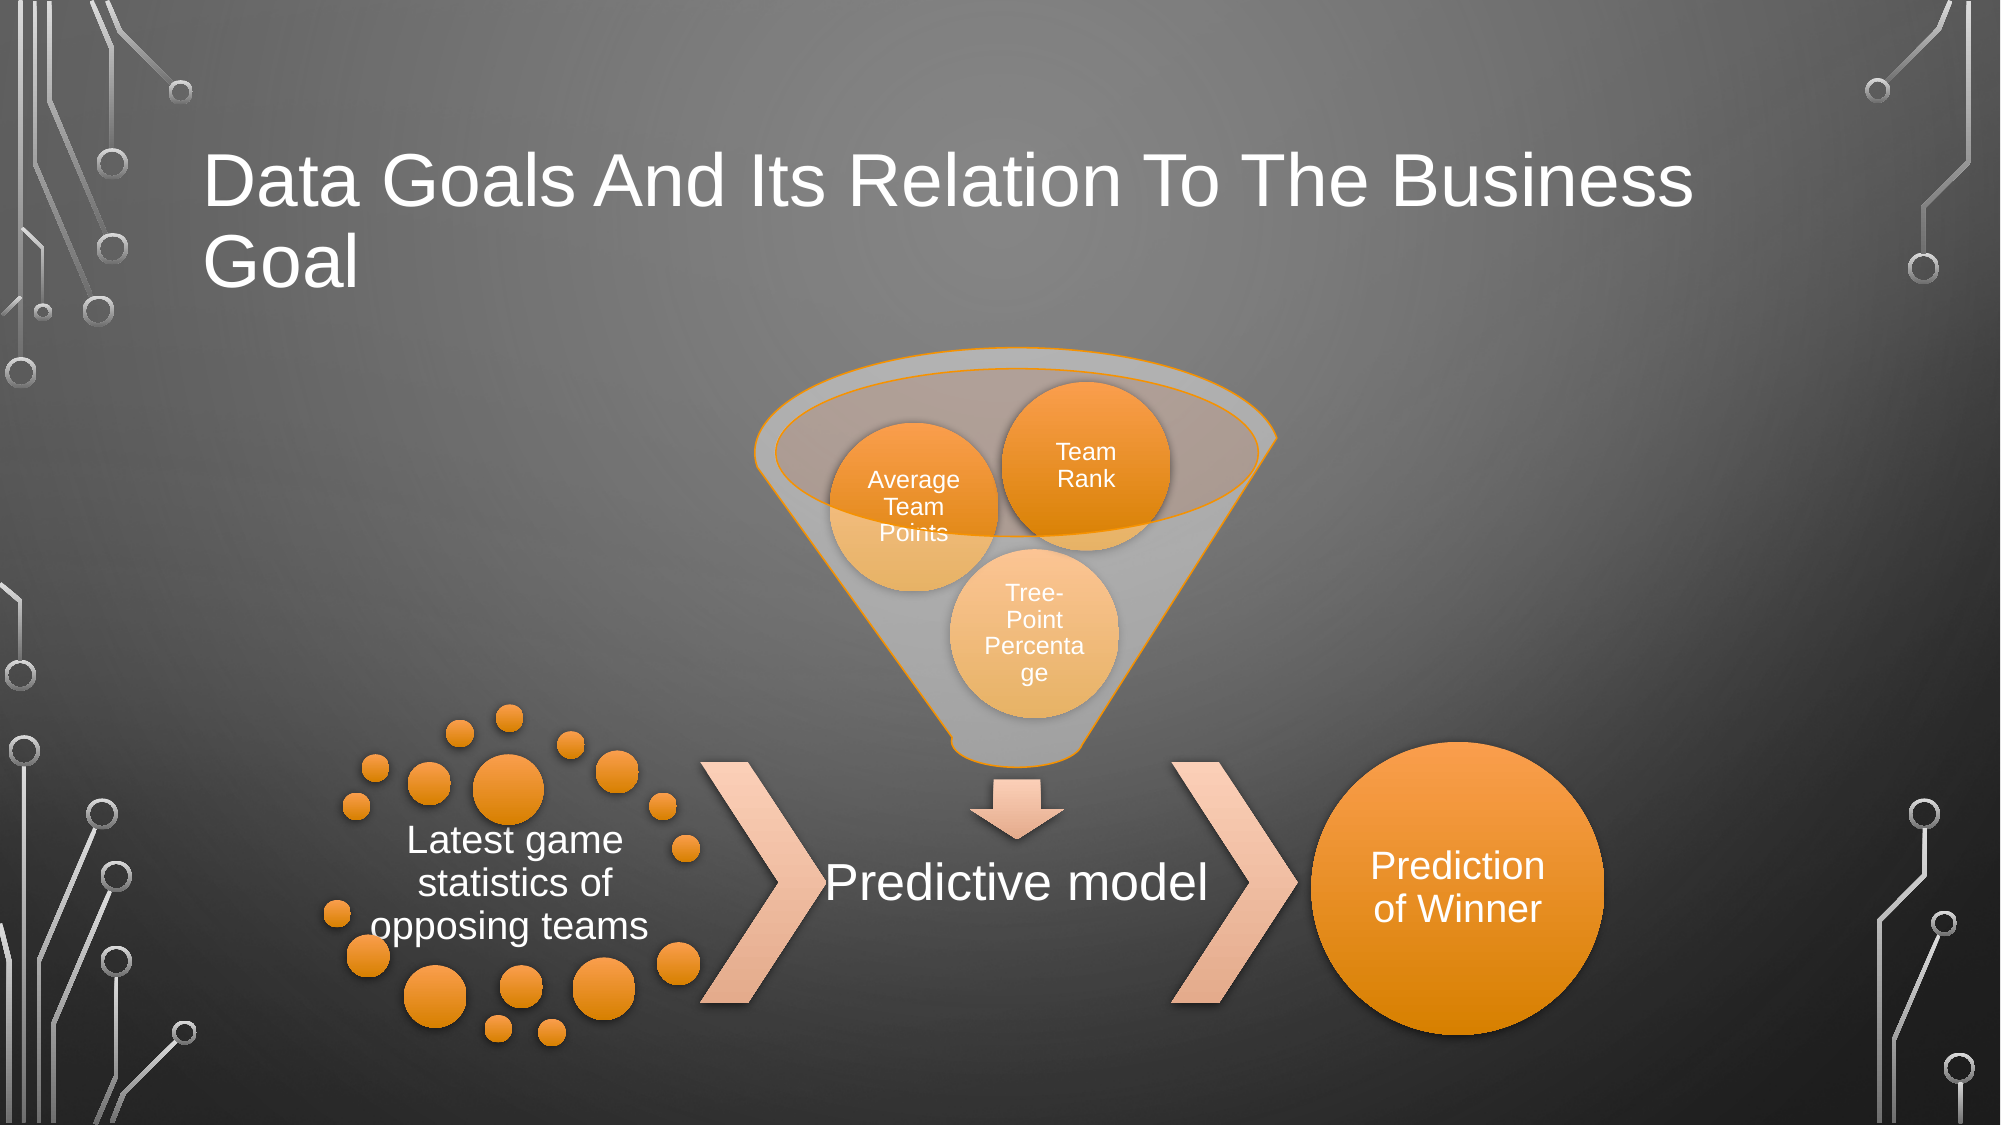

# Data Goals And Its Relation To The Business Goal
Predictive model
Tree-Point Percentage
Average Team Points
Team Rank
Latest game statistics of opposing teams

Prediction of Winner